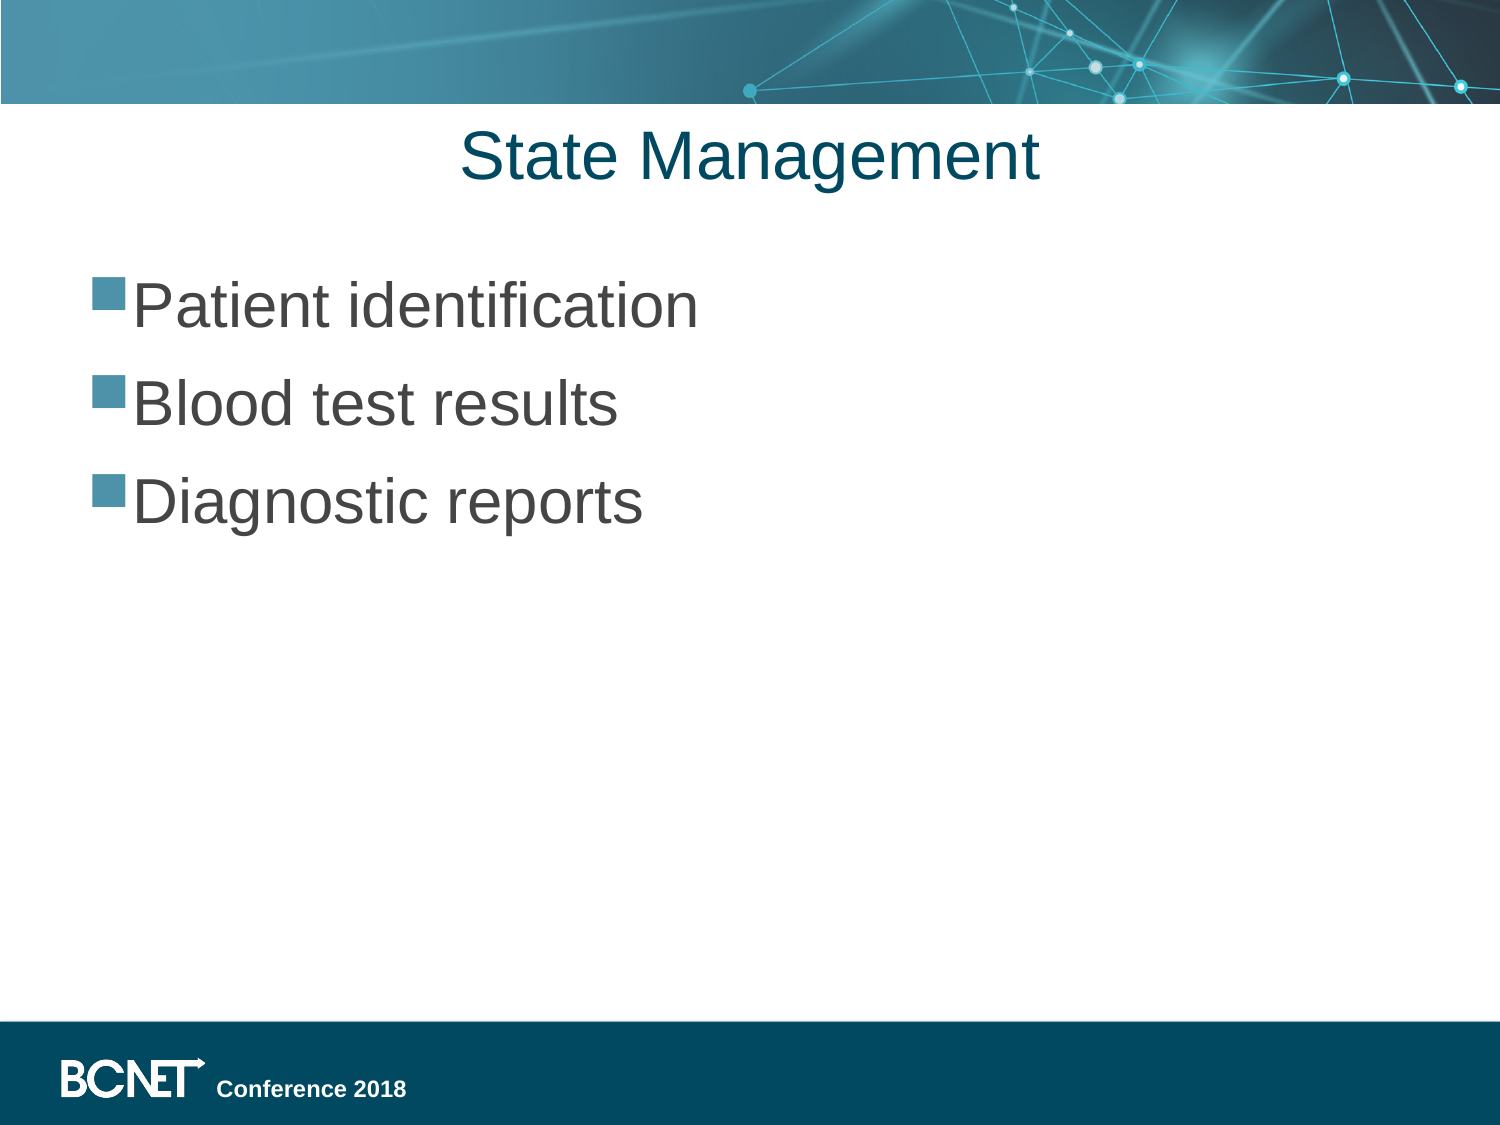

# State Management
Patient identification
Blood test results
Diagnostic reports